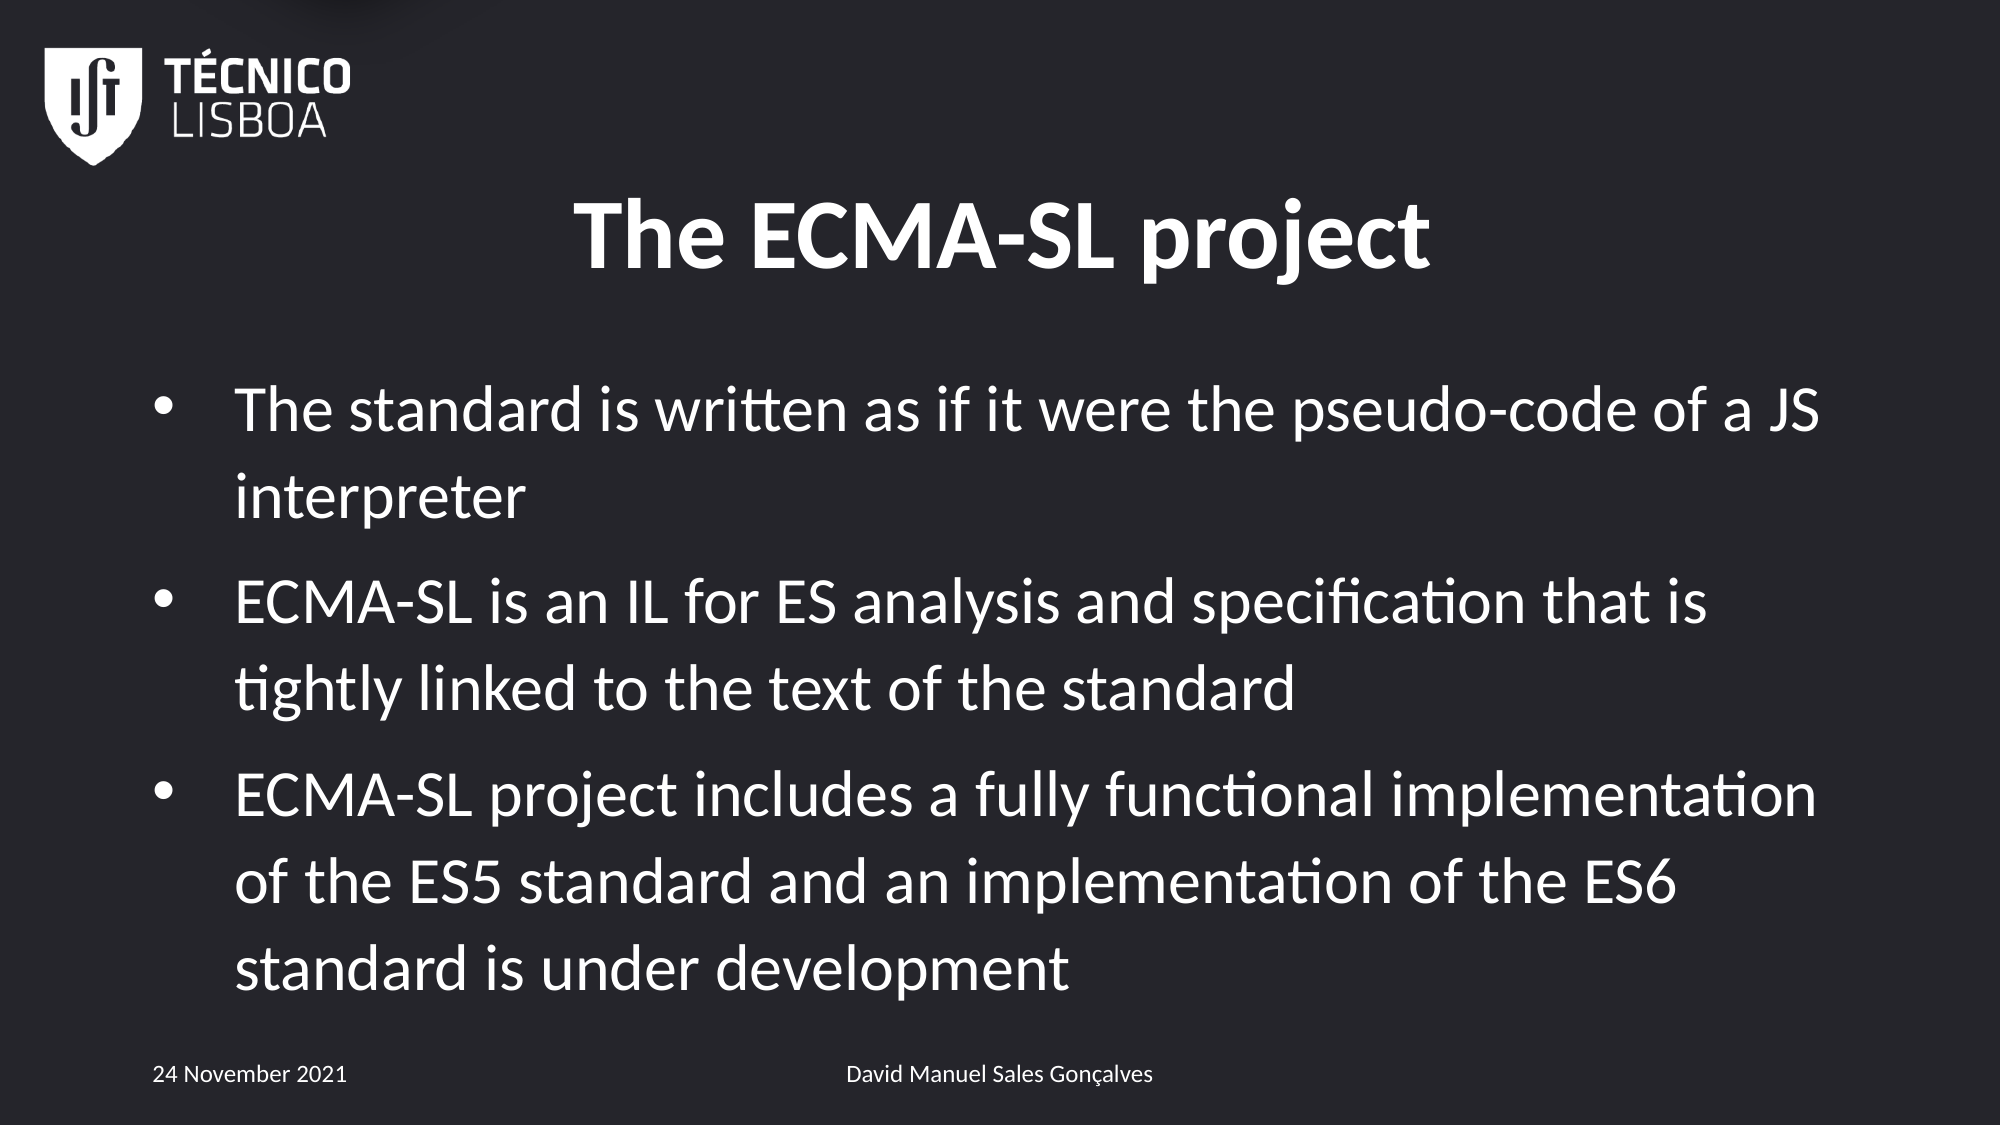

1
# The ECMA-SL project
The standard is written as if it were the pseudo-code of a JS interpreter
ECMA-SL is an IL for ES analysis and specification that is tightly linked to the text of the standard
ECMA-SL project includes a fully functional implementation of the ES5 standard and an implementation of the ES6 standard is under development
24 November 2021
David Manuel Sales Gonçalves
9